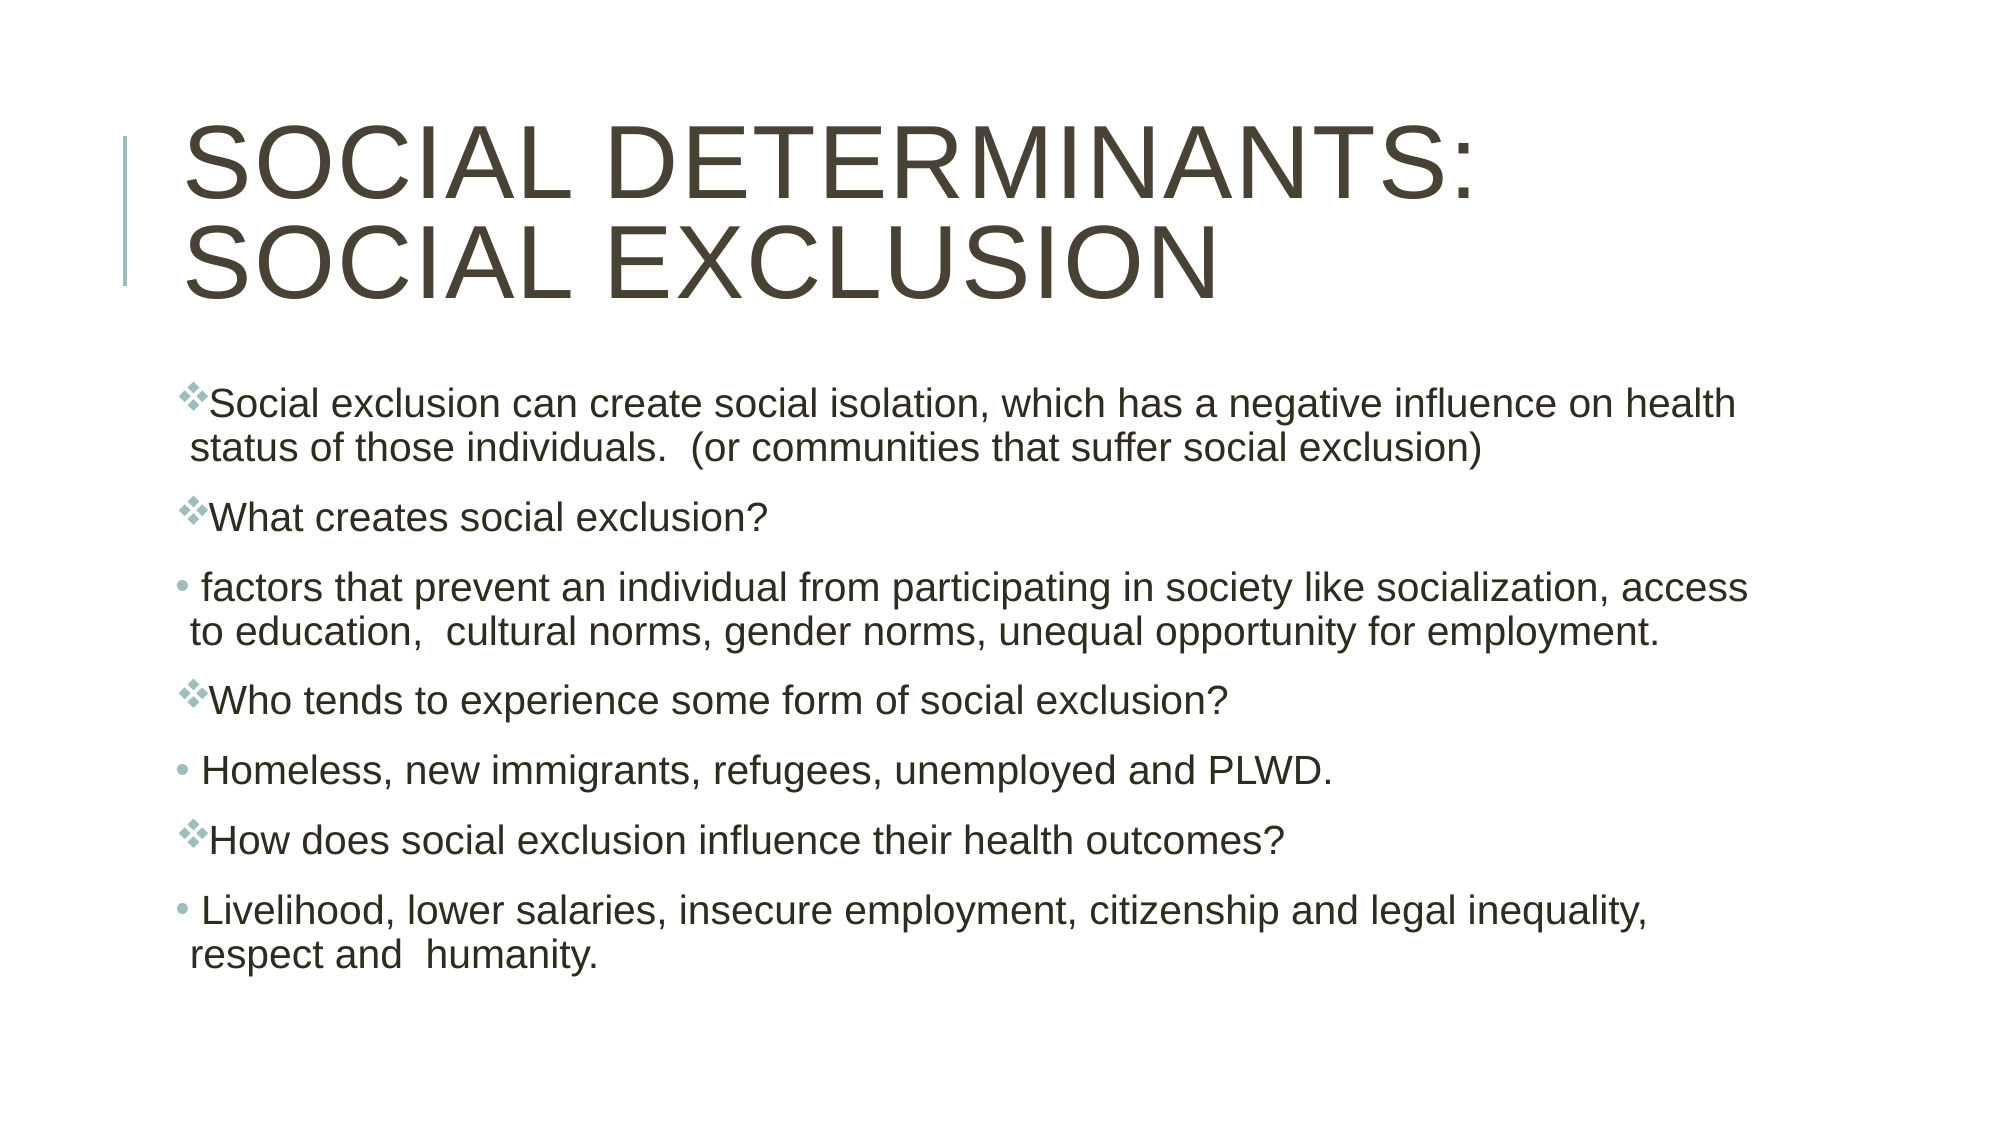

# Social determinants: social exclusion
Social exclusion can create social isolation, which has a negative influence on health status of those individuals.  (or communities that suffer social exclusion)
What creates social exclusion?
 factors that prevent an individual from participating in society like socialization, access to education,  cultural norms, gender norms, unequal opportunity for employment.
Who tends to experience some form of social exclusion?
 Homeless, new immigrants, refugees, unemployed and PLWD.
How does social exclusion influence their health outcomes?
 Livelihood, lower salaries, insecure employment, citizenship and legal inequality, respect and  humanity.